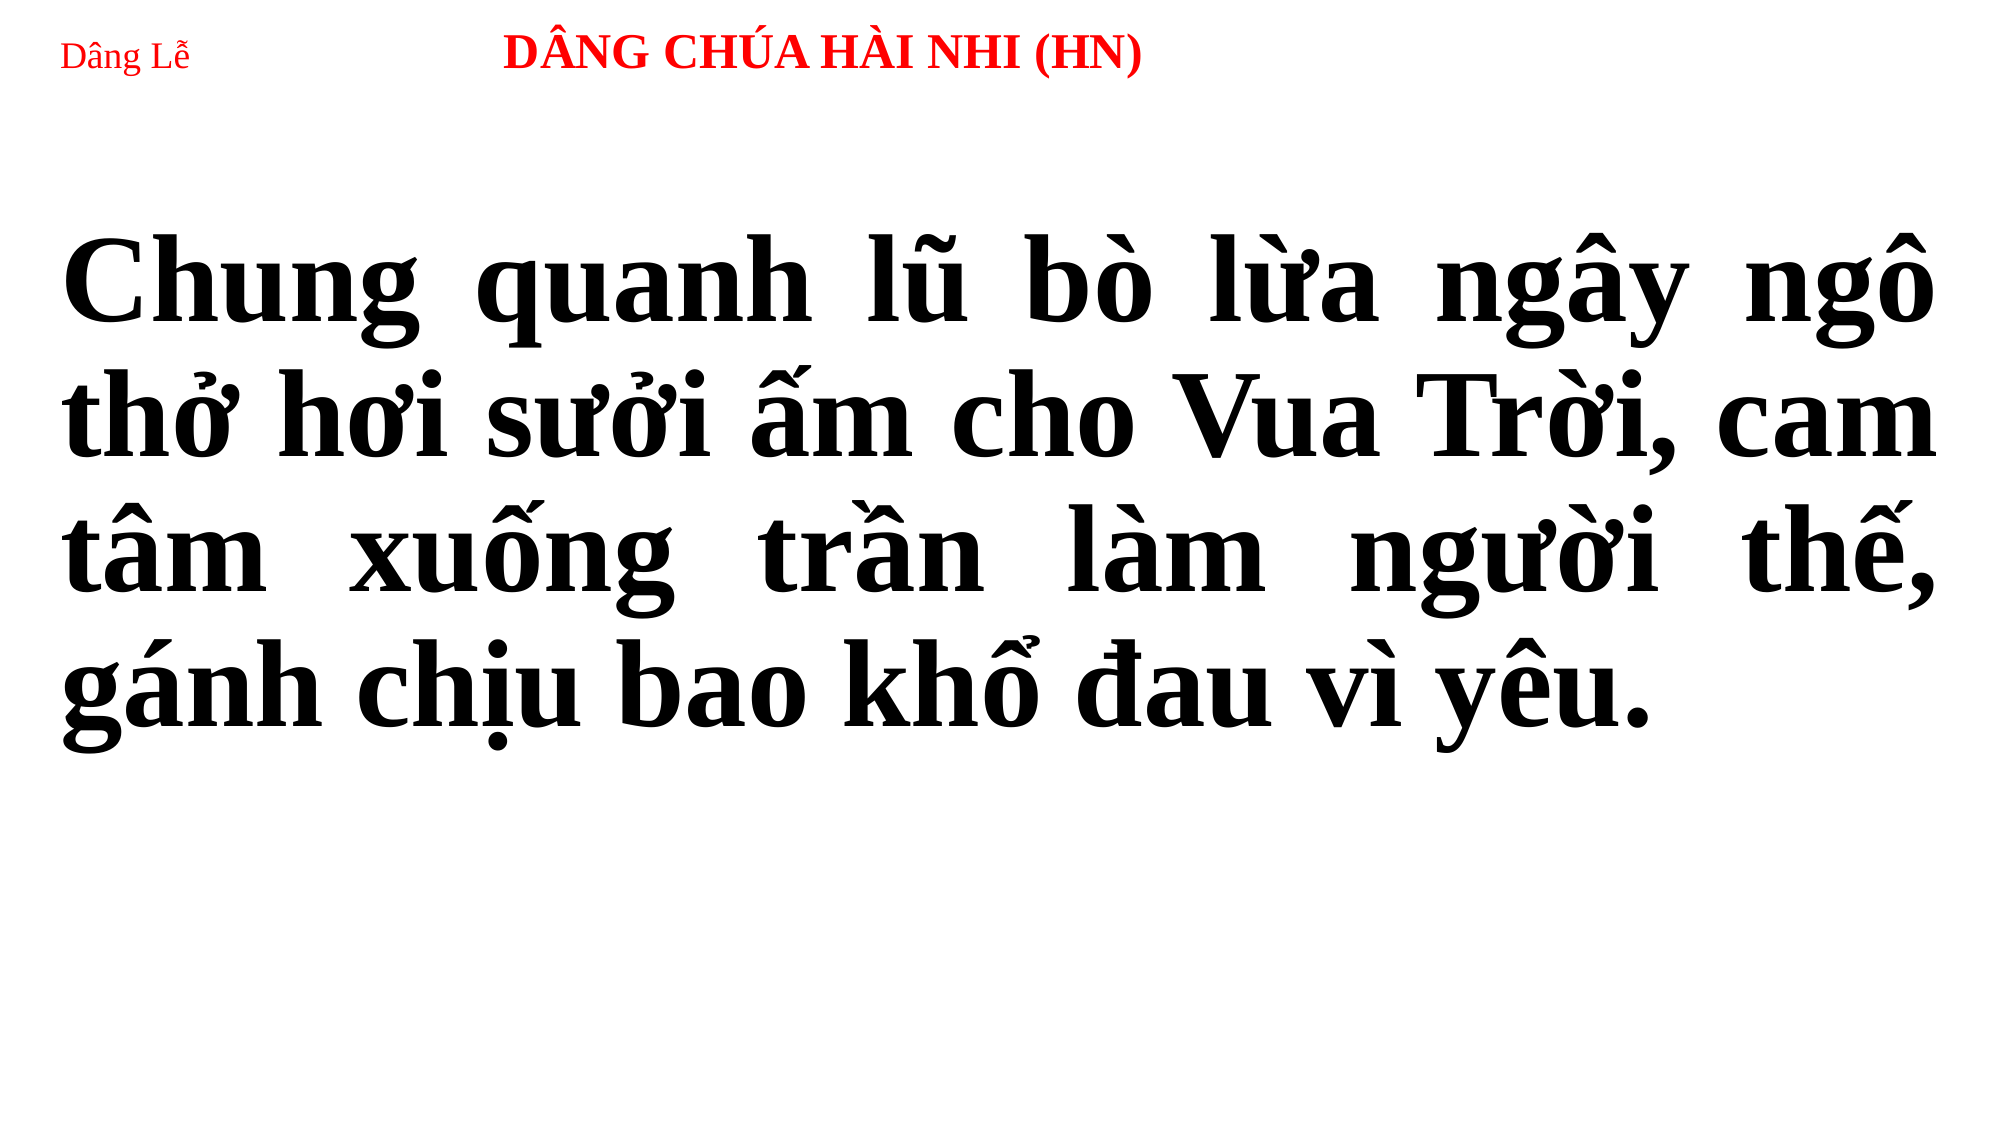

# Dâng Lễ                                 DÂNG CHÚA HÀI NHI (HN)
Chung quanh lũ bò lừa ngây ngô thở hơi sưởi ấm cho Vua Trời, cam tâm xuống trần làm người thế, gánh chịu bao khổ đau vì yêu.